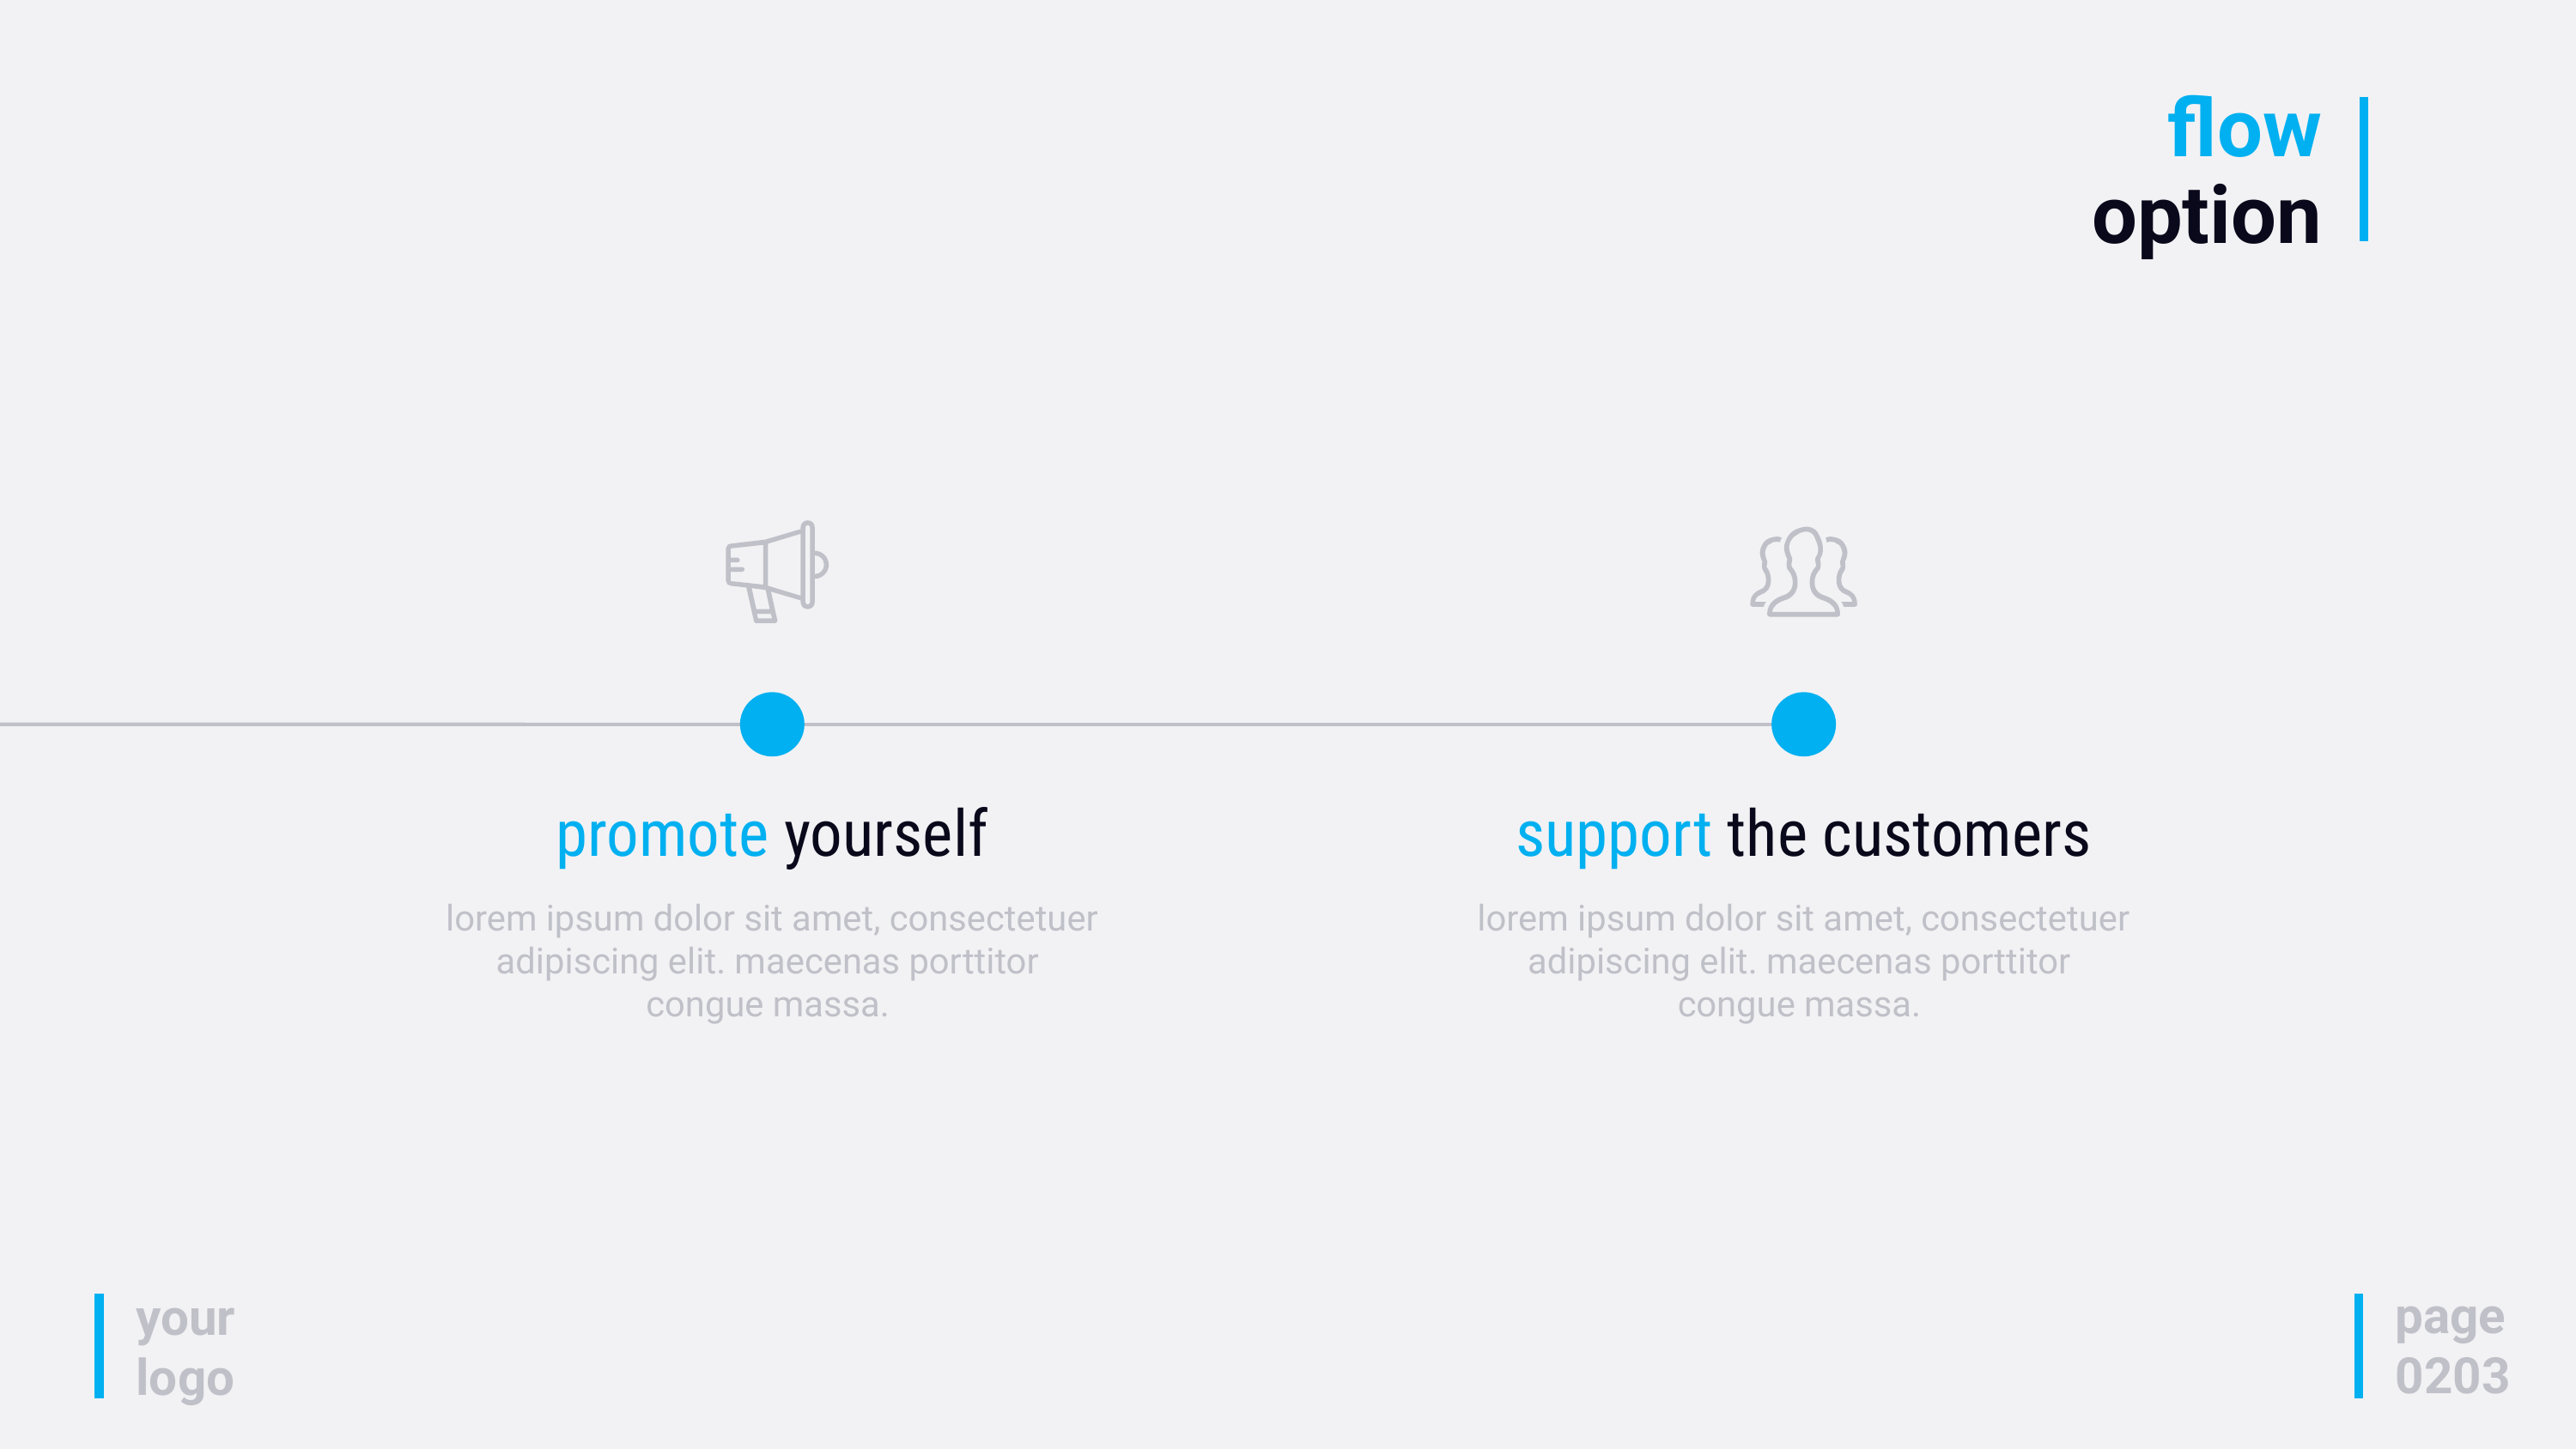

# flow option

promote yourself
lorem ipsum dolor sit amet, consectetuer adipiscing elit. maecenas porttitor
congue massa.

support the customers
lorem ipsum dolor sit amet, consectetuer adipiscing elit. maecenas porttitor
congue massa.

page
0203